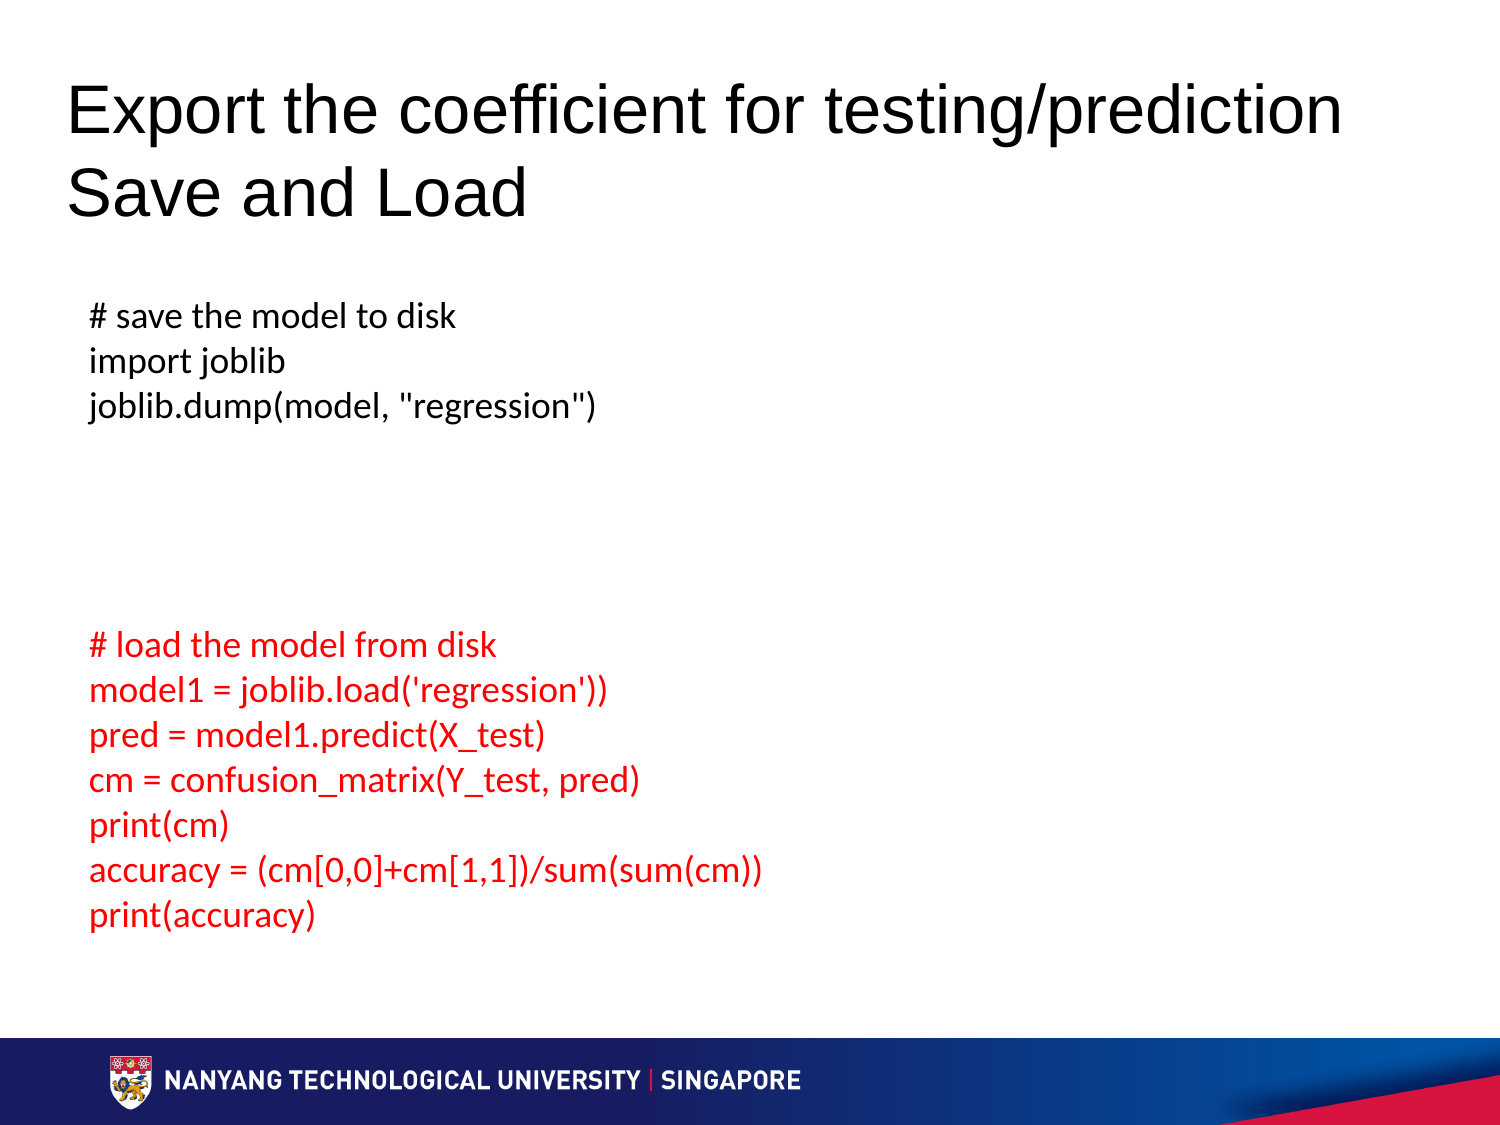

# Export the coefficient for testing/prediction Save and Load
# save the model to disk
import joblib
joblib.dump(model, "regression")
# load the model from disk
model1 = joblib.load('regression'))
pred = model1.predict(X_test)
cm = confusion_matrix(Y_test, pred)
print(cm)
accuracy = (cm[0,0]+cm[1,1])/sum(sum(cm))
print(accuracy)